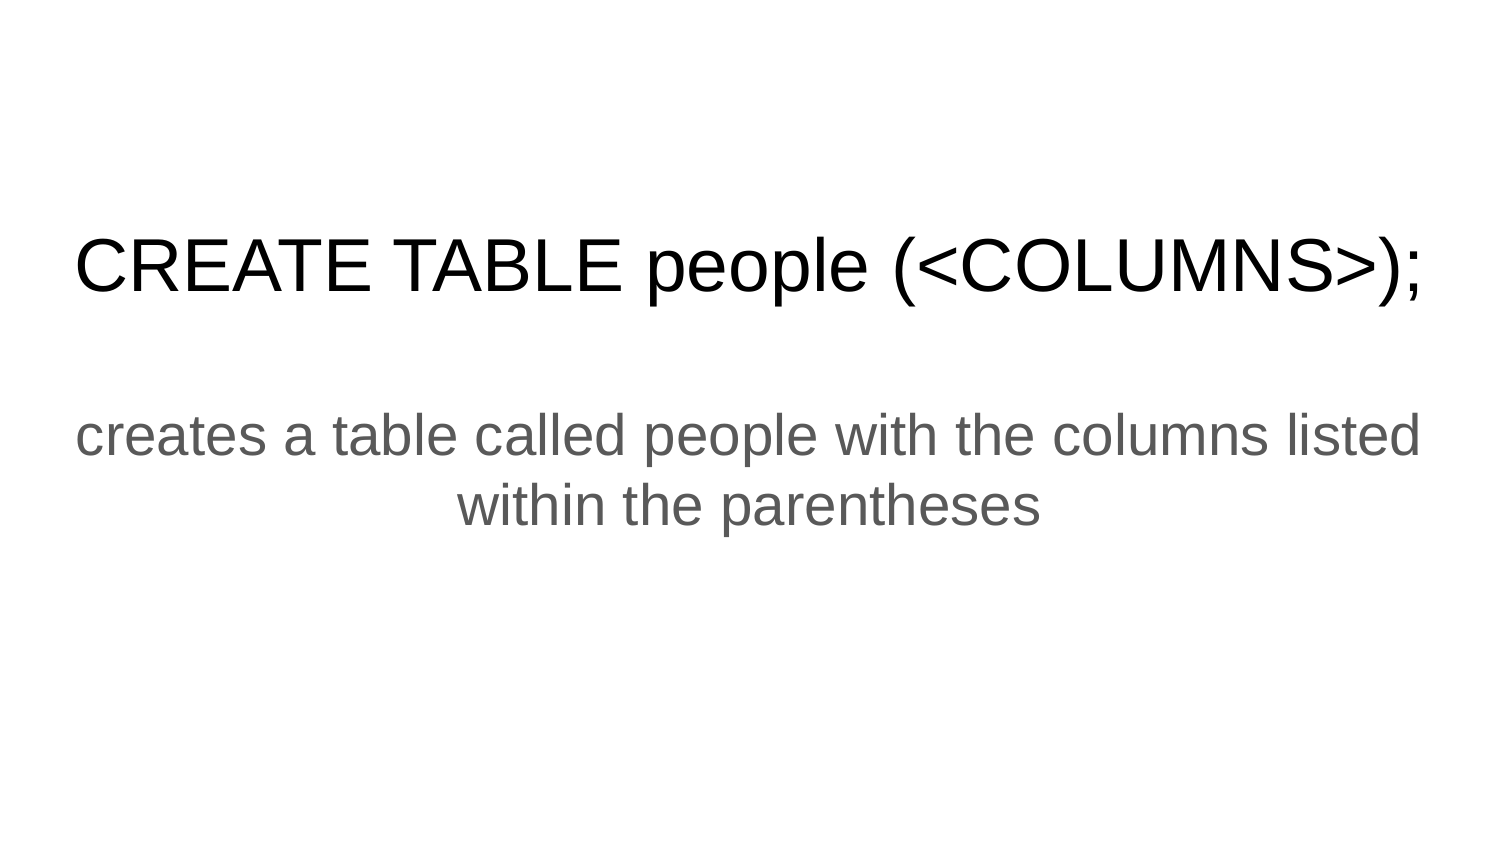

# CREATE TABLE people (<COLUMNS>);

creates a table called people with the columns listed within the parentheses